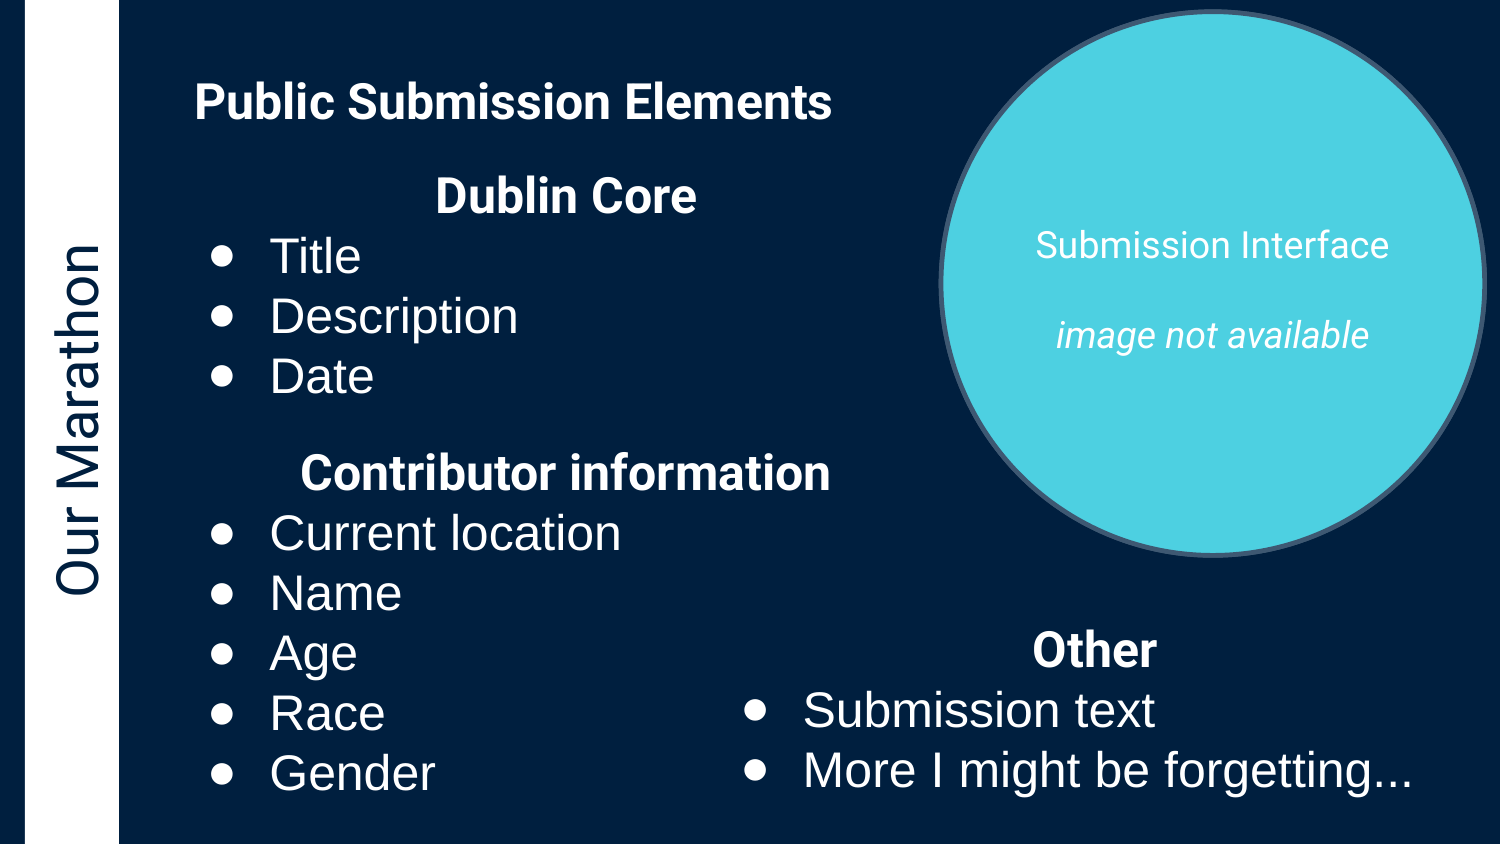

Public Submission Elements
Dublin Core
Title
Description
Date
Submission Interface

image not available
# Our Marathon
Contributor information
Current location
Name
Age
Race
Gender
Other
Submission text
More I might be forgetting...